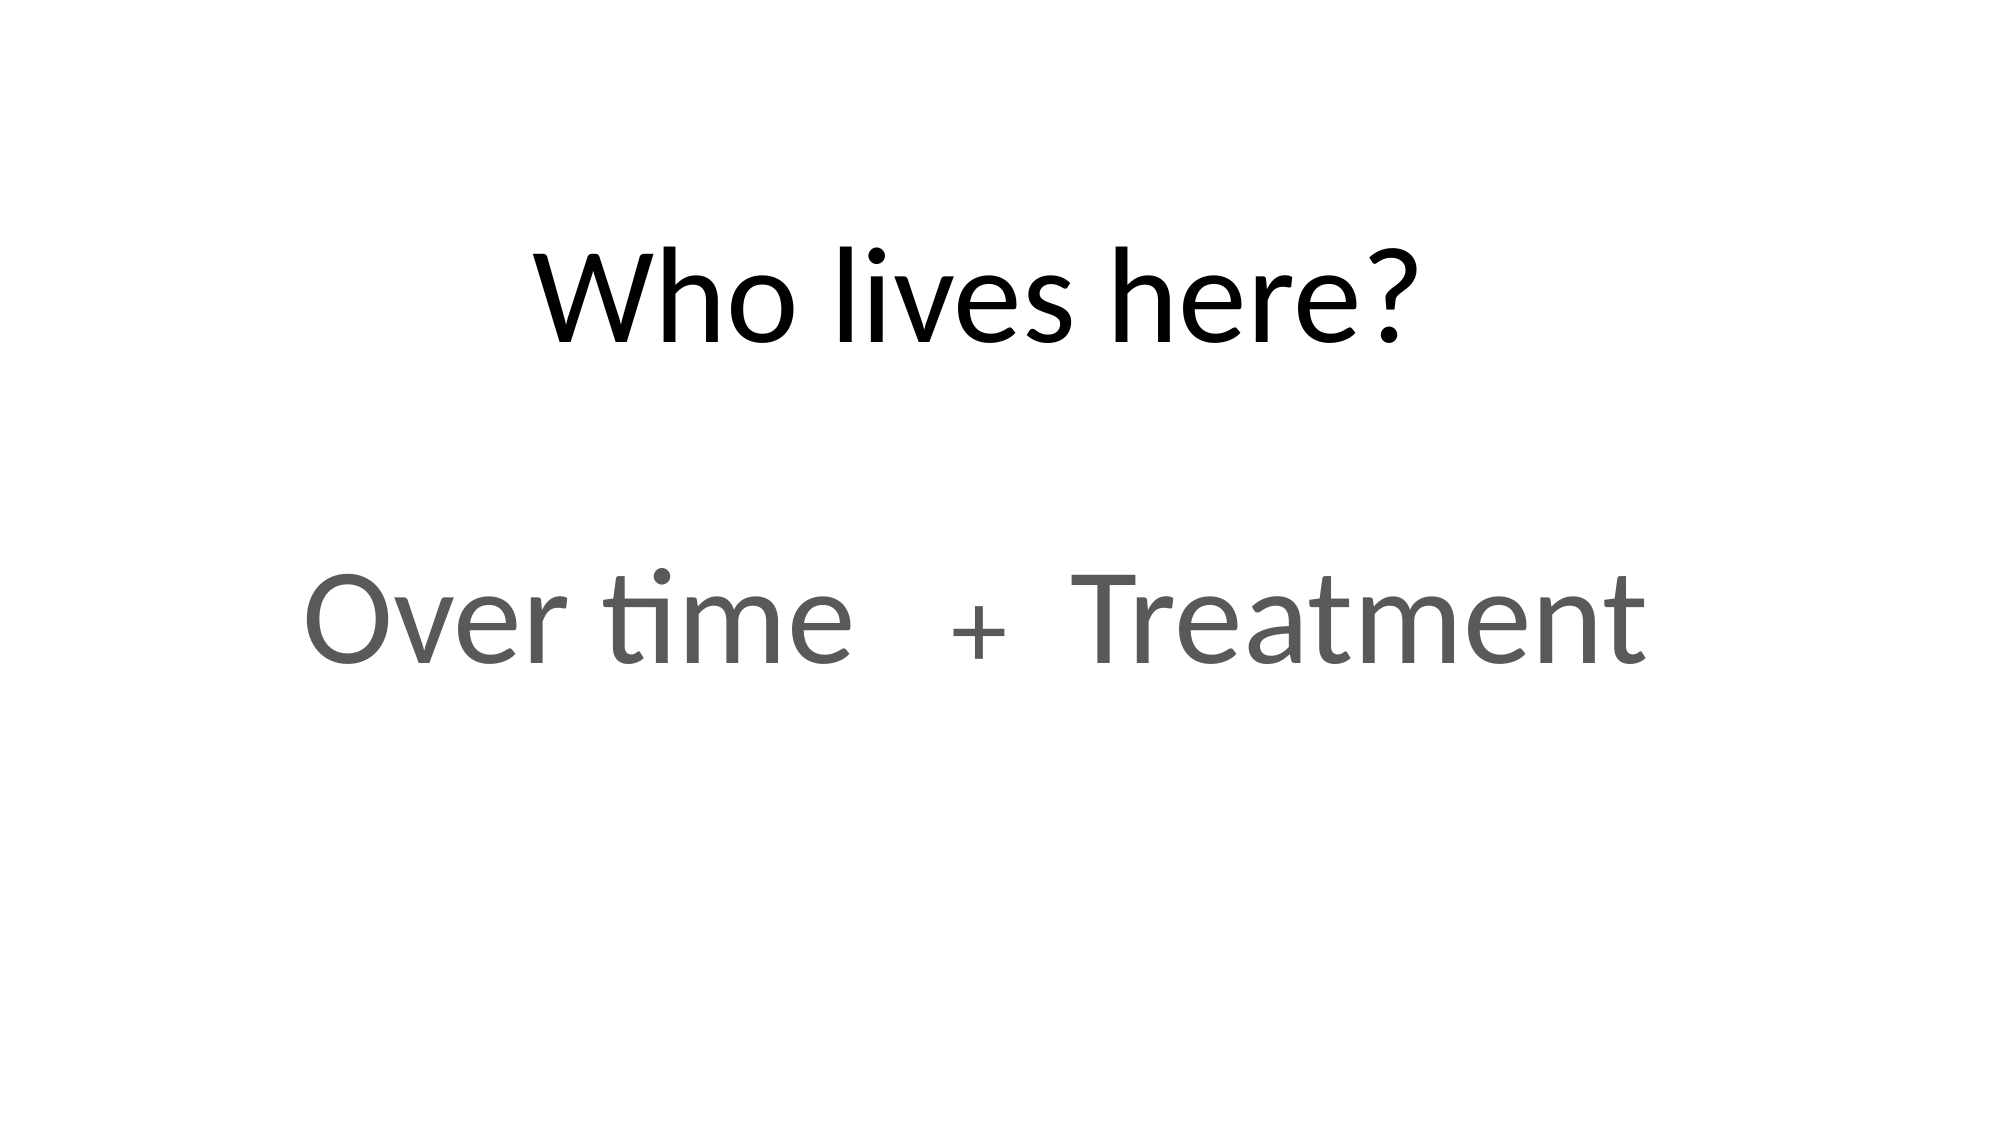

Who lives here?
Over time
Treatment
+